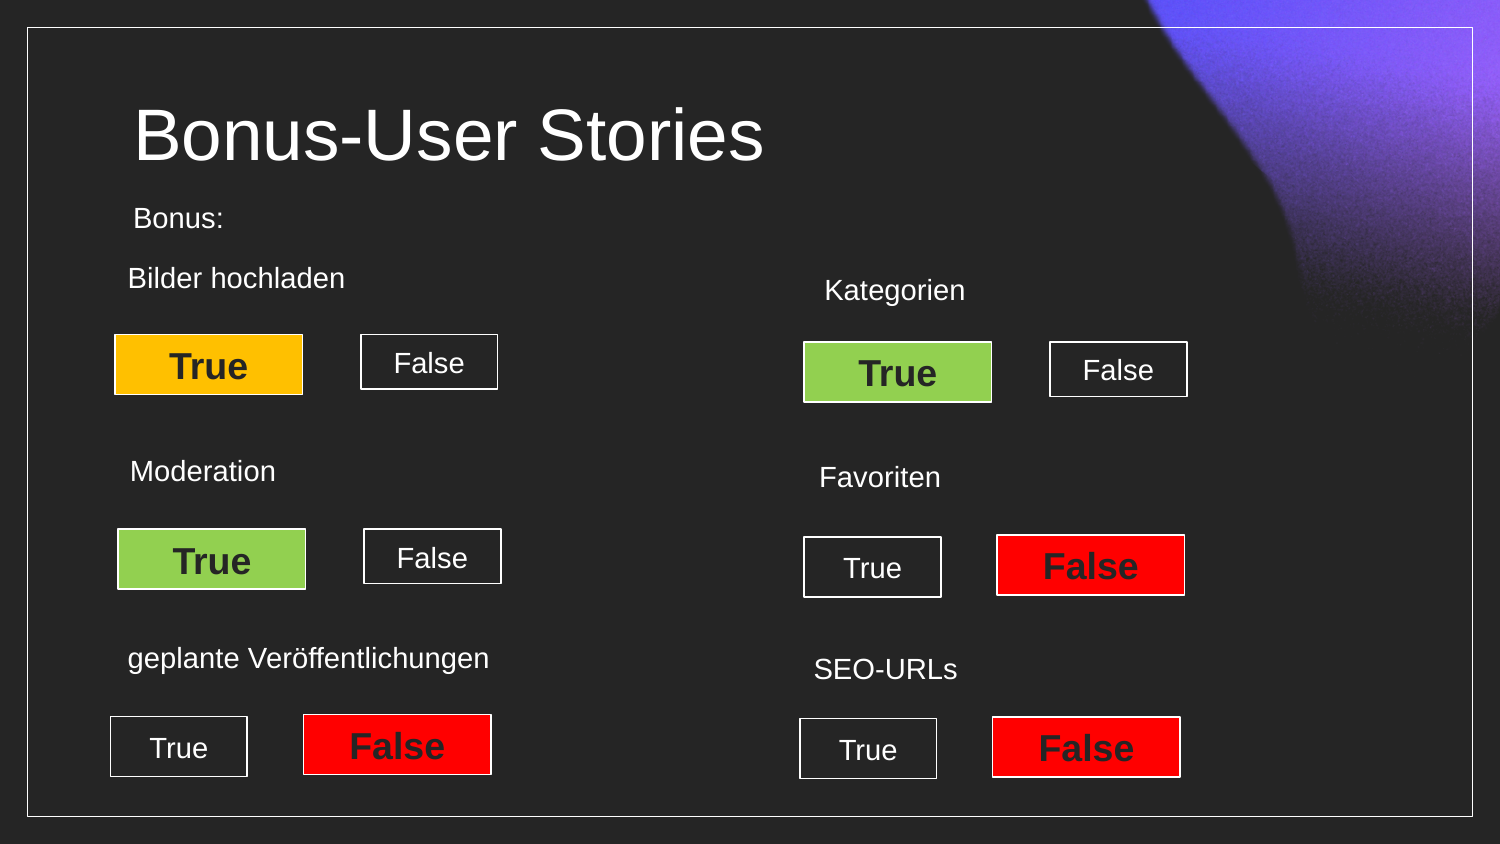

Kommentare schreiben und löschen

# Bonus-User Stories
Bonus:
Bilder hochladen
Kategorien
True
False
True
False
Moderation
Favoriten
True
False
False
True
geplante Veröffentlichungen
SEO-URLs
False
True
False
True